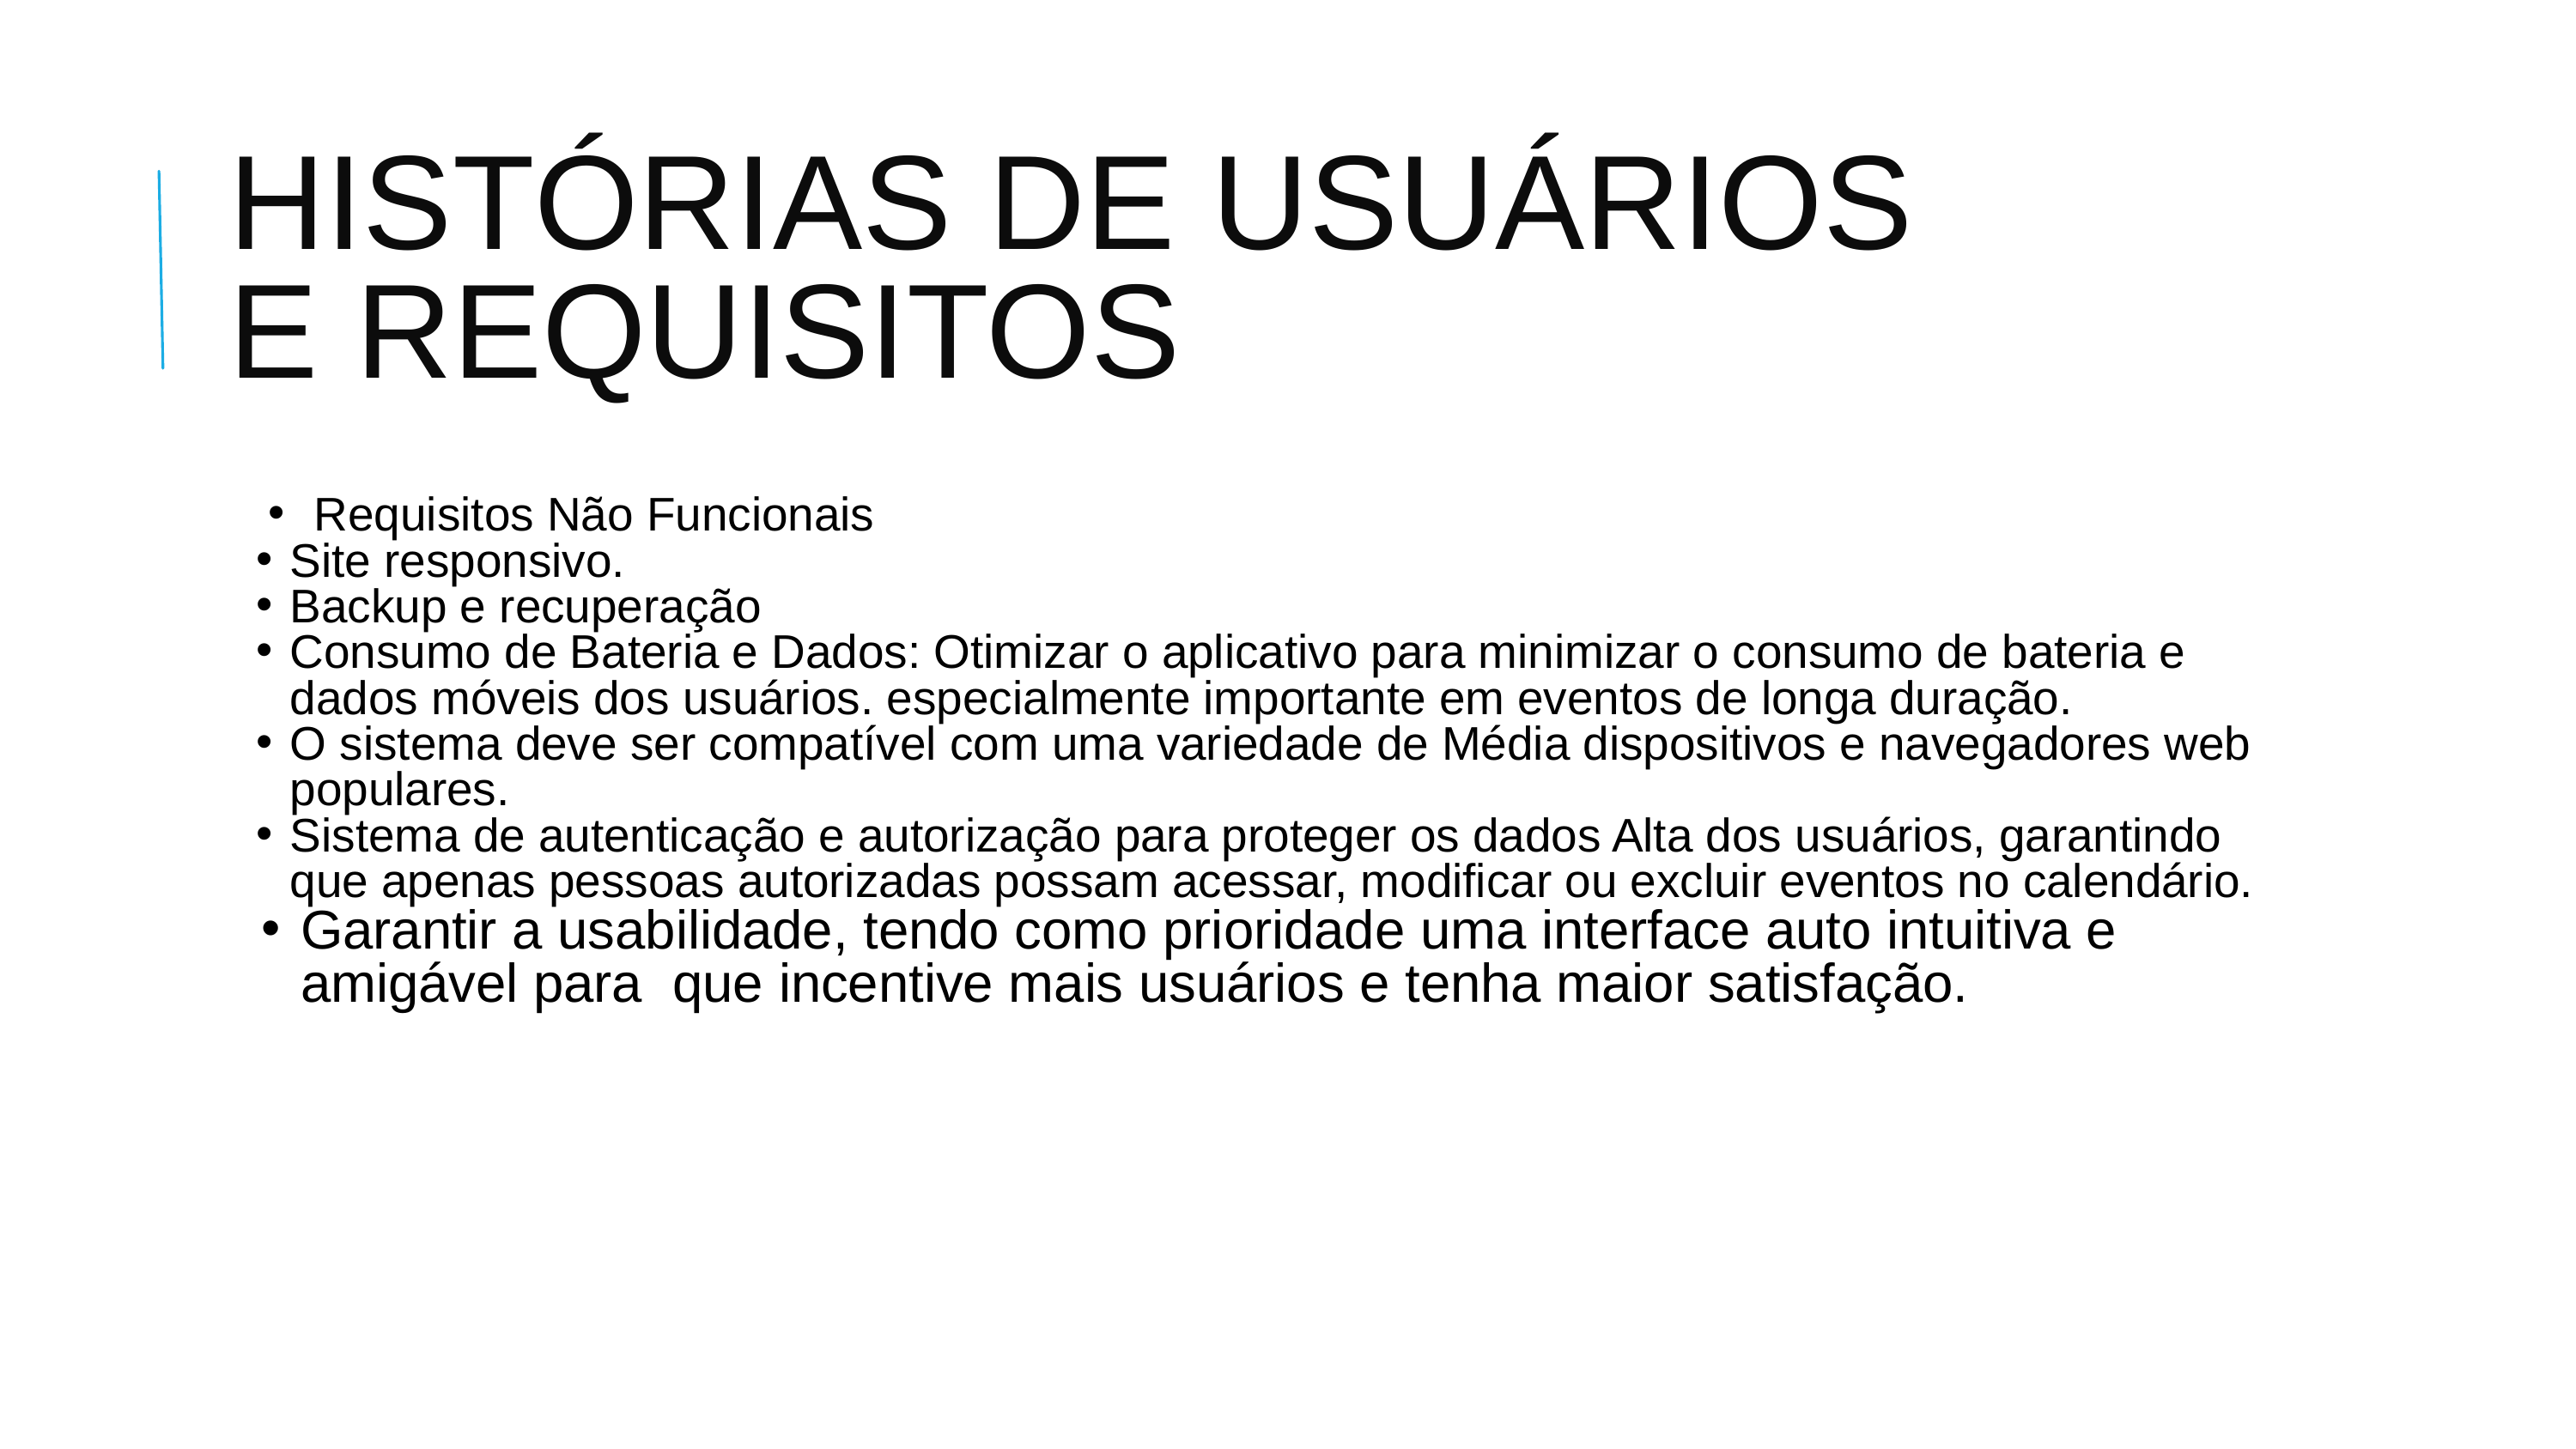

HISTÓRIAS DE USUÁRIOS E REQUISITOS

Requisitos Não Funcionais
Site responsivo.
Backup e recuperação
Consumo de Bateria e Dados: Otimizar o aplicativo para minimizar o consumo de bateria e dados móveis dos usuários. especialmente importante em eventos de longa duração.
O sistema deve ser compatível com uma variedade de Média dispositivos e navegadores web populares.
Sistema de autenticação e autorização para proteger os dados Alta dos usuários, garantindo que apenas pessoas autorizadas possam acessar, modificar ou excluir eventos no calendário.
Garantir a usabilidade, tendo como prioridade uma interface auto intuitiva e amigável para  que incentive mais usuários e tenha maior satisfação.